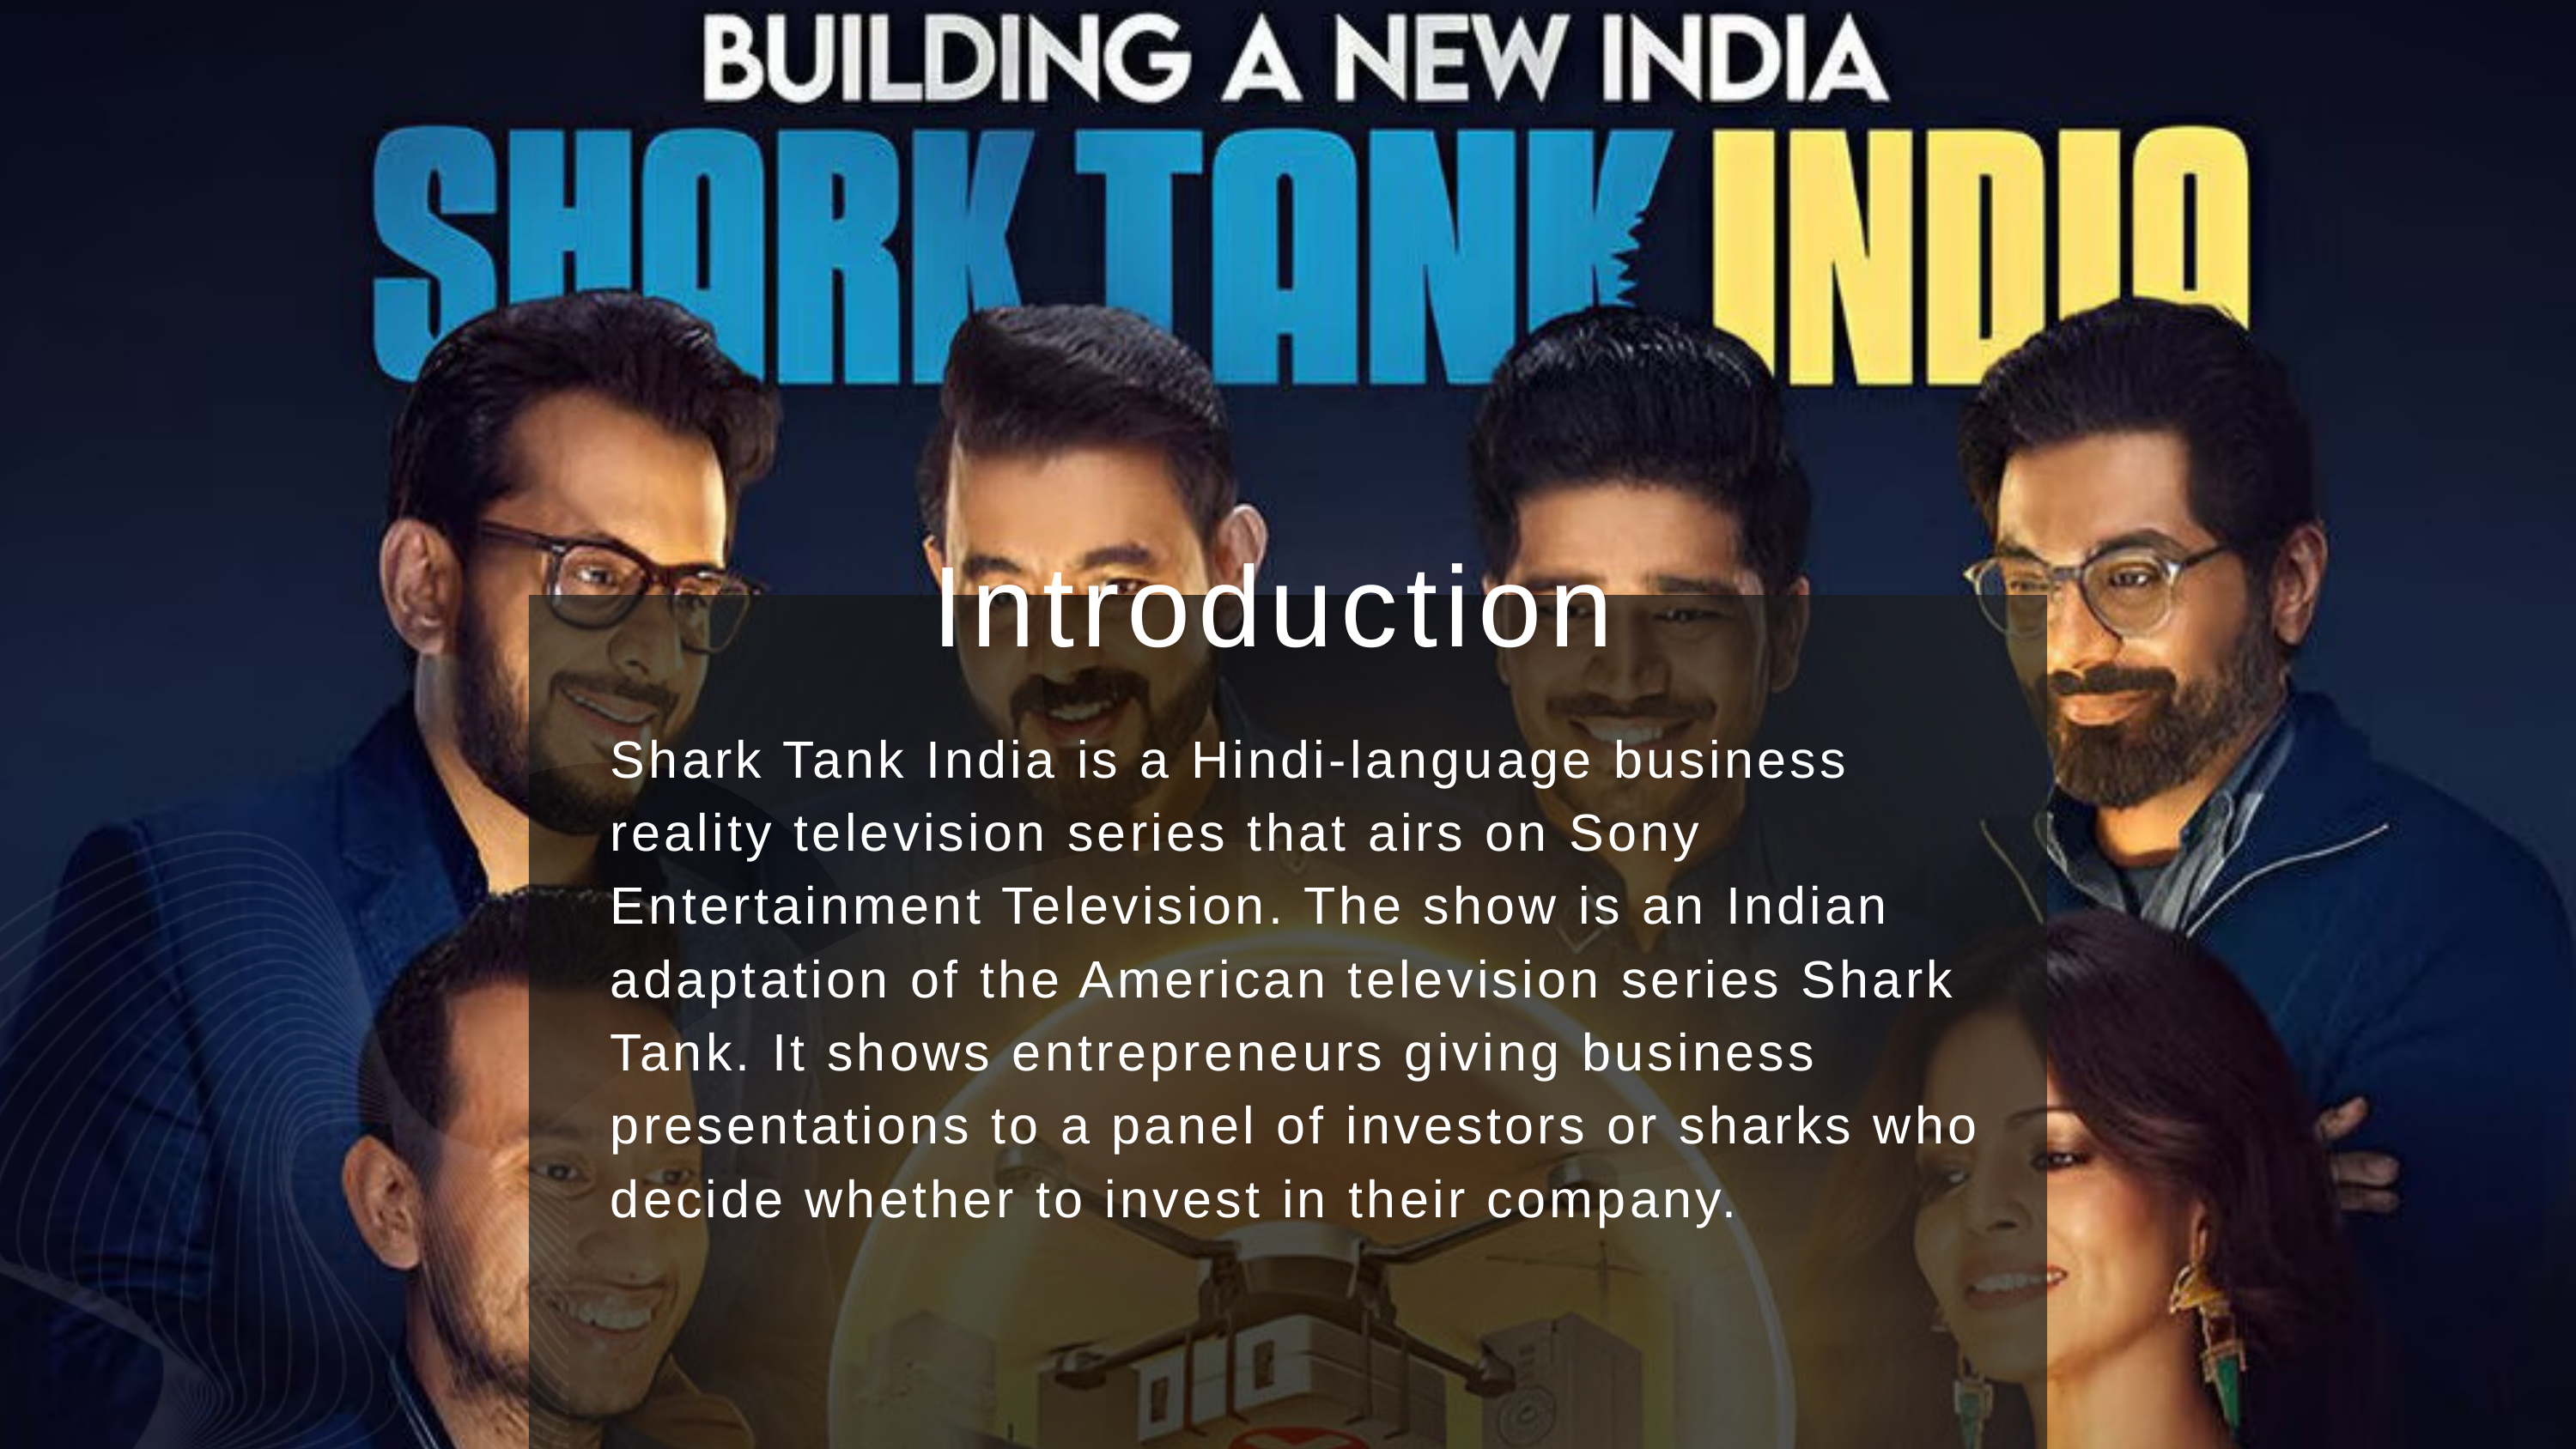

Introduction

Shark Tank India is a Hindi-language business reality television series that airs on Sony Entertainment Television. The show is an Indian adaptation of the American television series Shark Tank. It shows entrepreneurs giving business presentations to a panel of investors or sharks who decide whether to invest in their company.